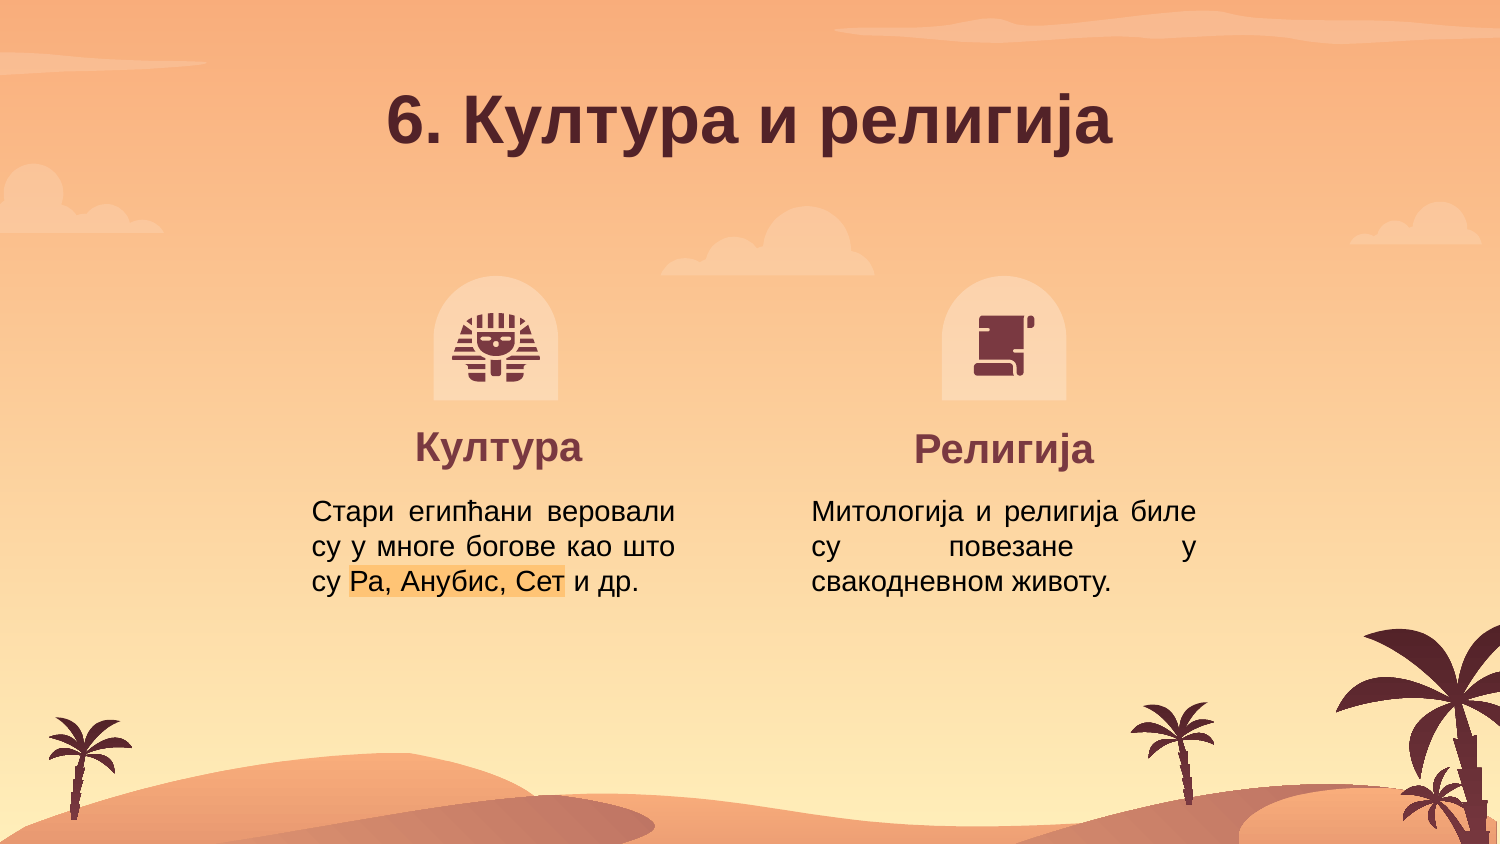

6. Култура и религија

# Култура
Религија
Стари египћани веровали су у многе богове као што су Ра, Анубис, Сет и др.
Митологија и религија биле су повезане у свакодневном животу.